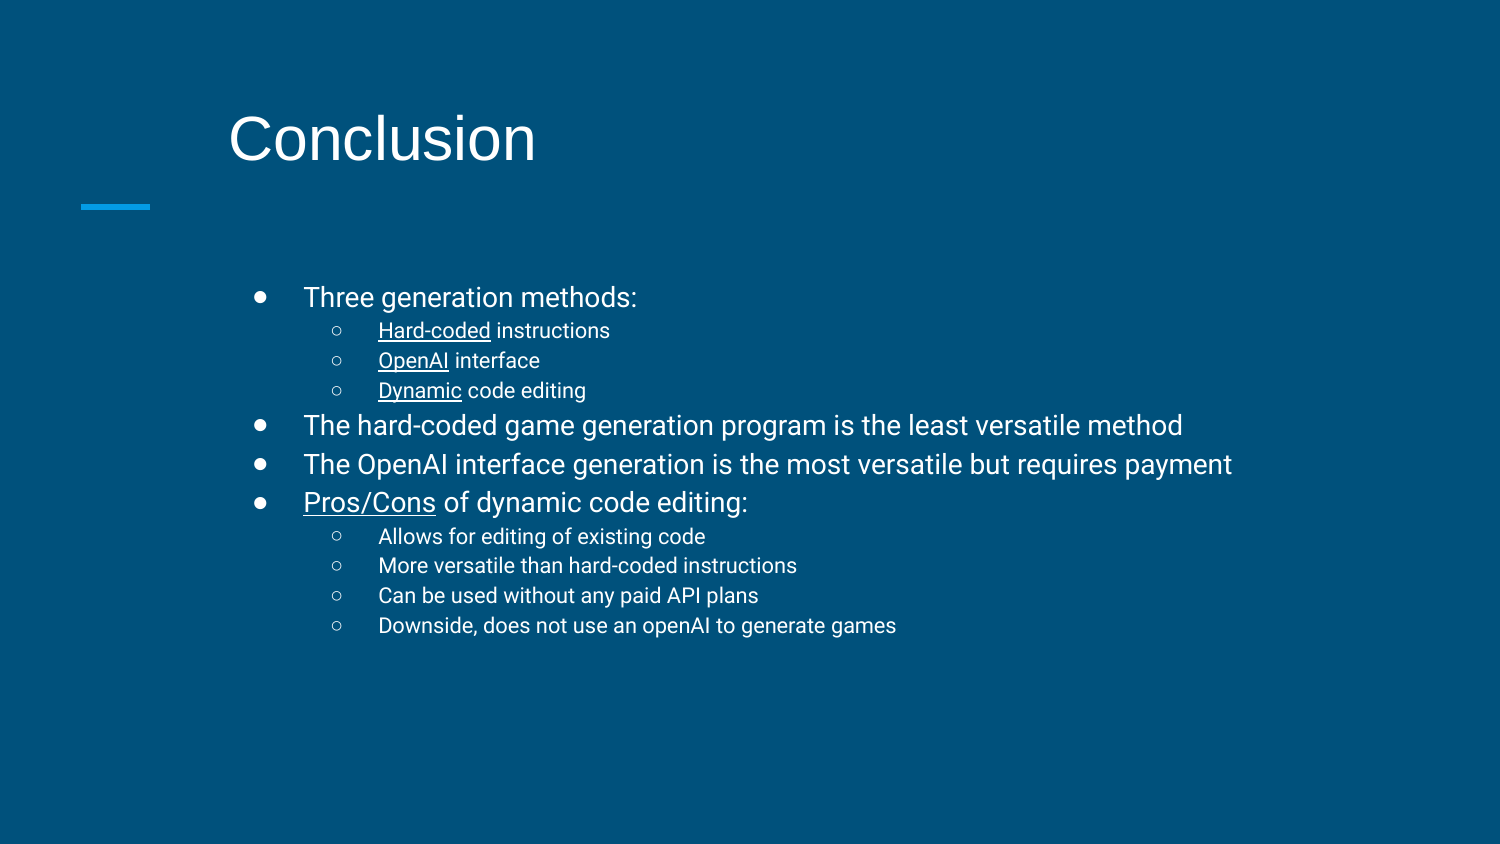

# Conclusion
Three generation methods:
Hard-coded instructions
OpenAI interface
Dynamic code editing
The hard-coded game generation program is the least versatile method
The OpenAI interface generation is the most versatile but requires payment
Pros/Cons of dynamic code editing:
Allows for editing of existing code
More versatile than hard-coded instructions
Can be used without any paid API plans
Downside, does not use an openAI to generate games